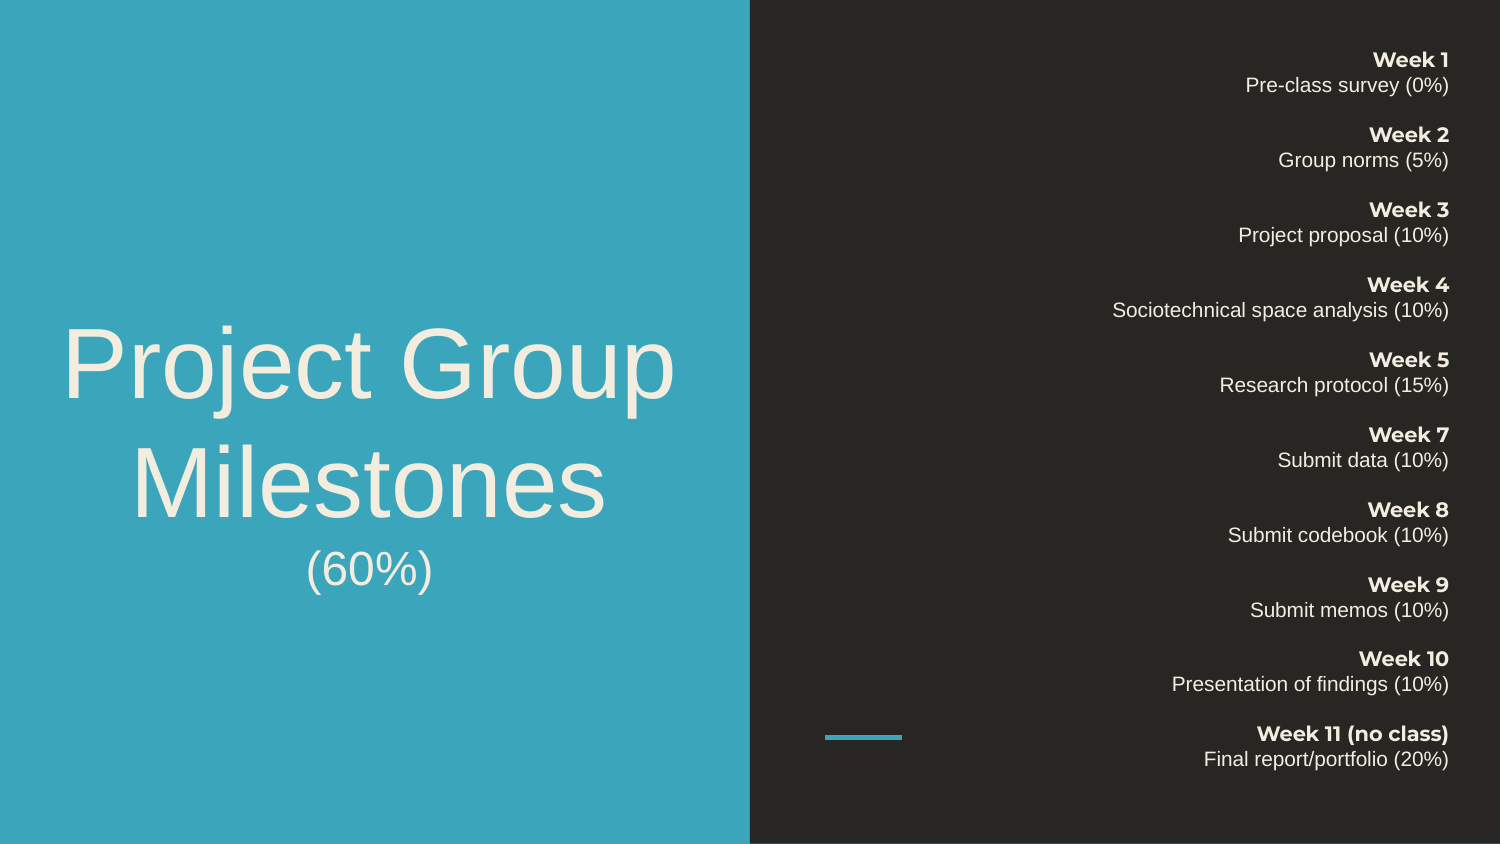

Week 1
Pre-class survey (0%)

Week 2
Group norms (5%)

Week 3
Project proposal (10%)

Week 4
Sociotechnical space analysis (10%)

Week 5
Research protocol (15%)

Week 7
Submit data (10%)

Week 8
Submit codebook (10%)

Week 9
Submit memos (10%)

Week 10
Presentation of findings (10%)

Week 11 (no class)
Final report/portfolio (20%)
# Project Group Milestones
(60%)